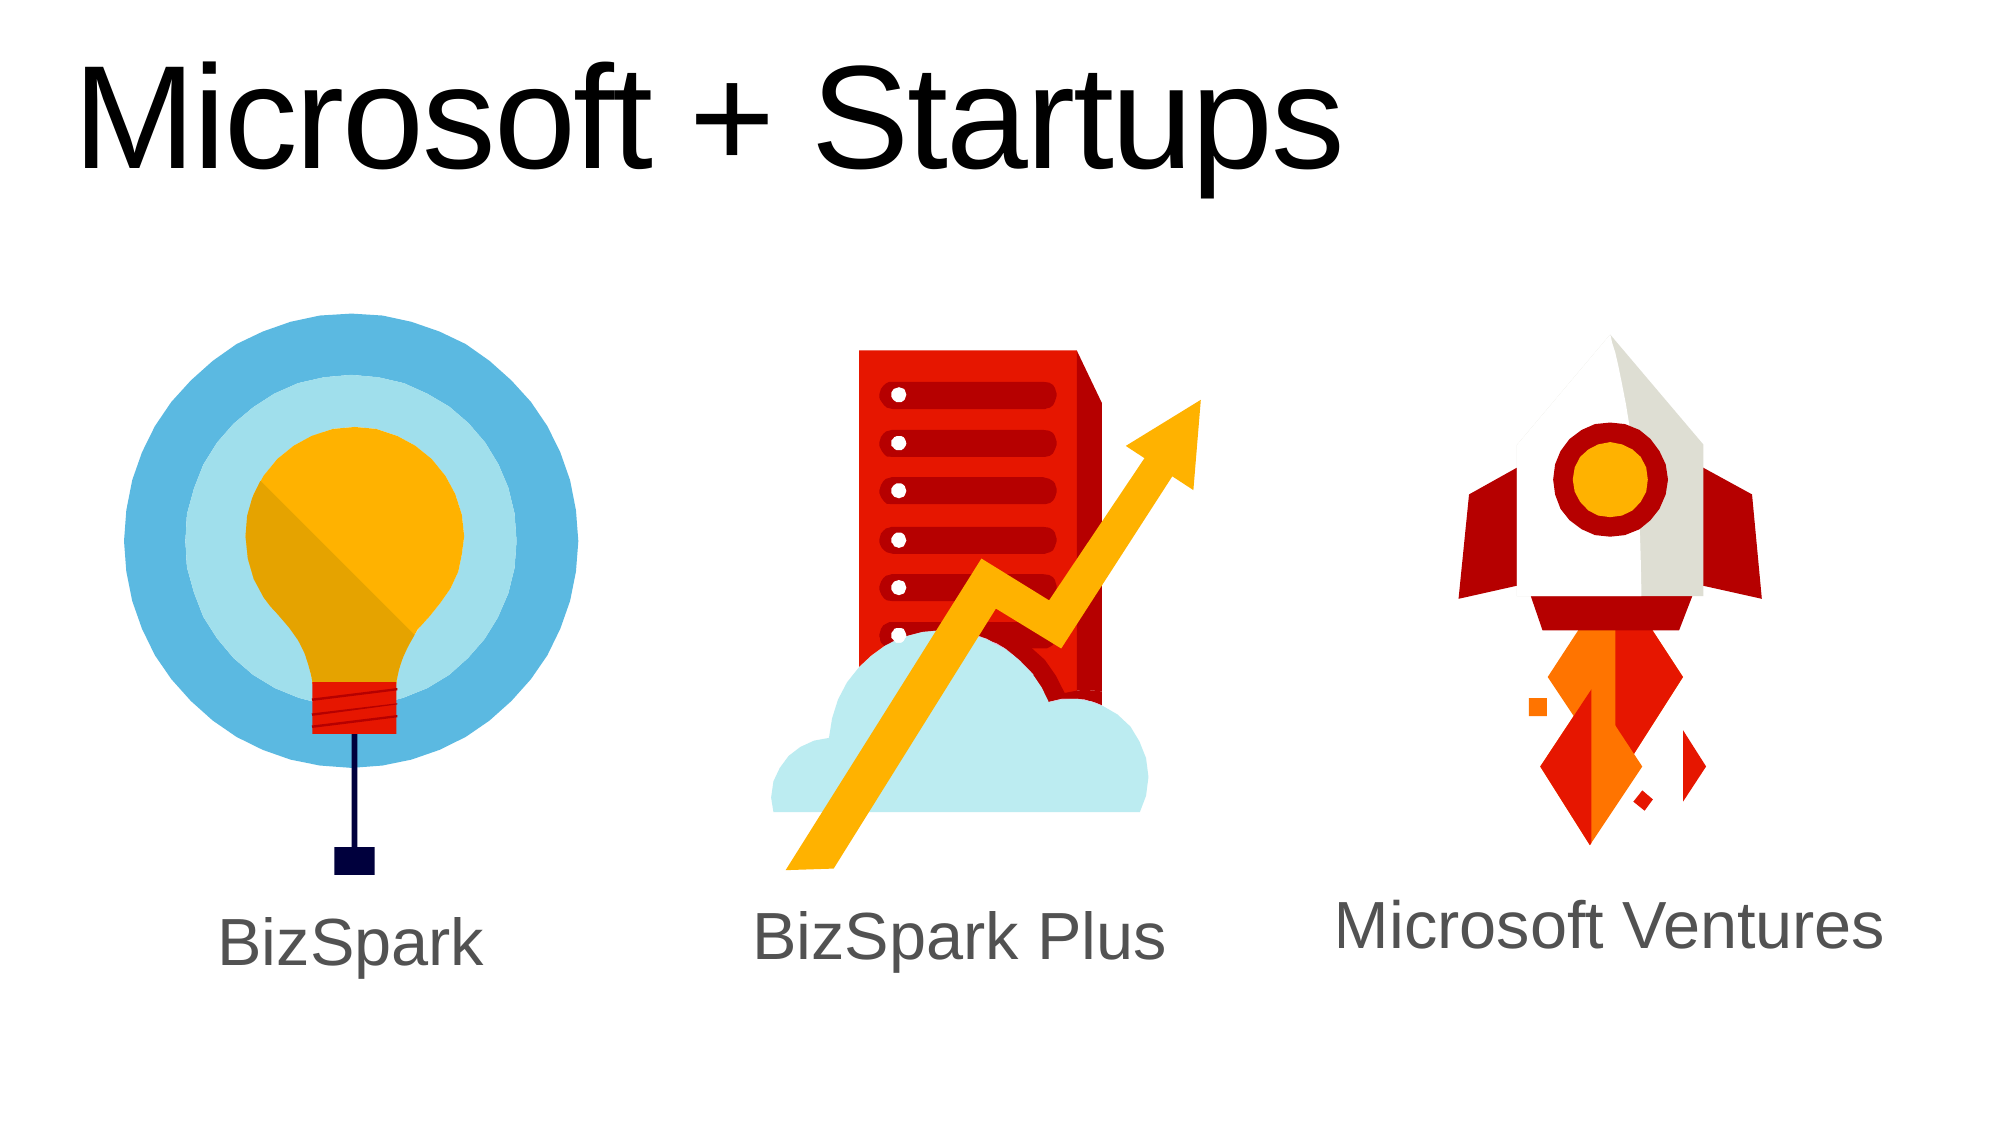

# Microsoft + Startups

Microsoft Ventures
BizSpark Plus
BizSpark